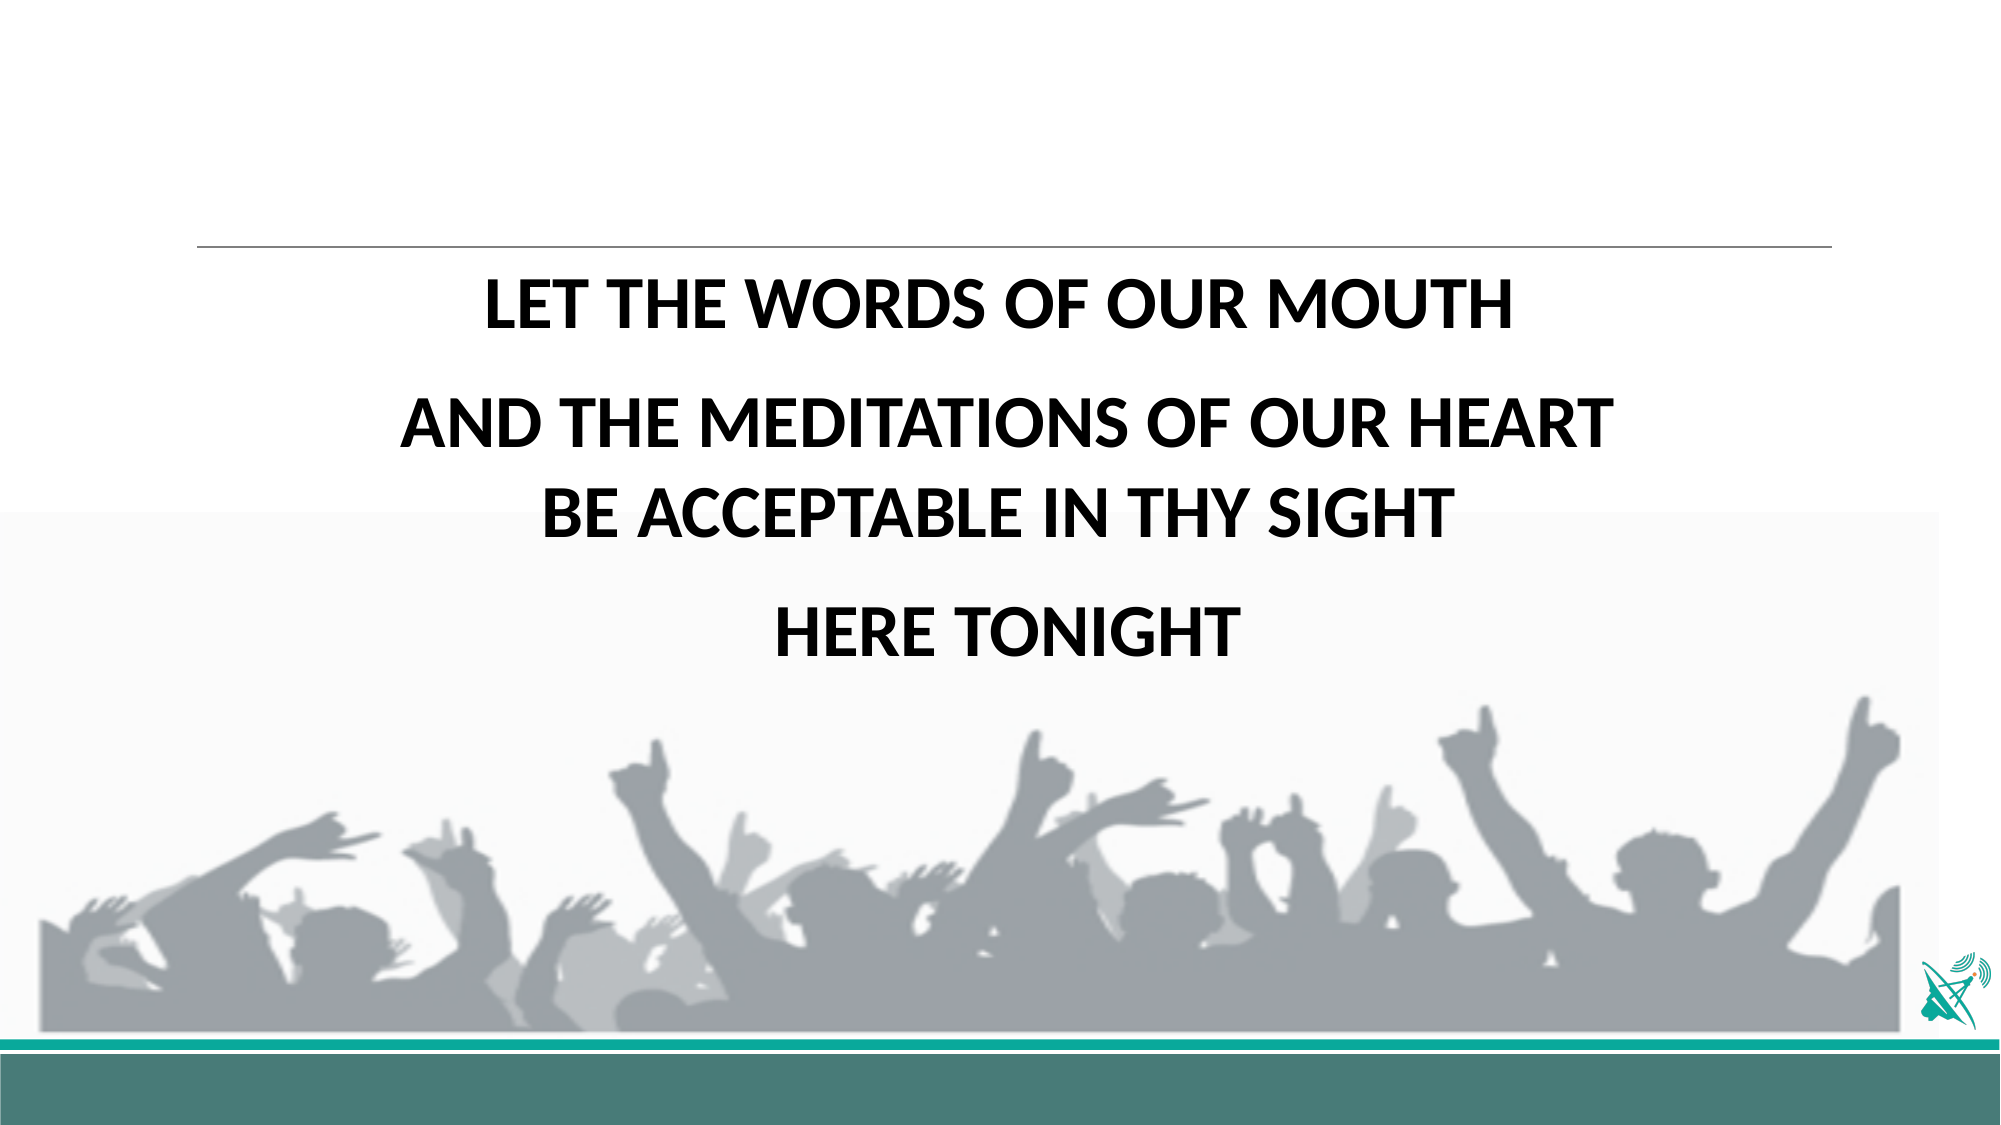

LET THE WORDS OF OUR MOUTH
AND THE MEDITATIONS OF OUR HEART
BE ACCEPTABLE IN THY SIGHT
HERE TONIGHT